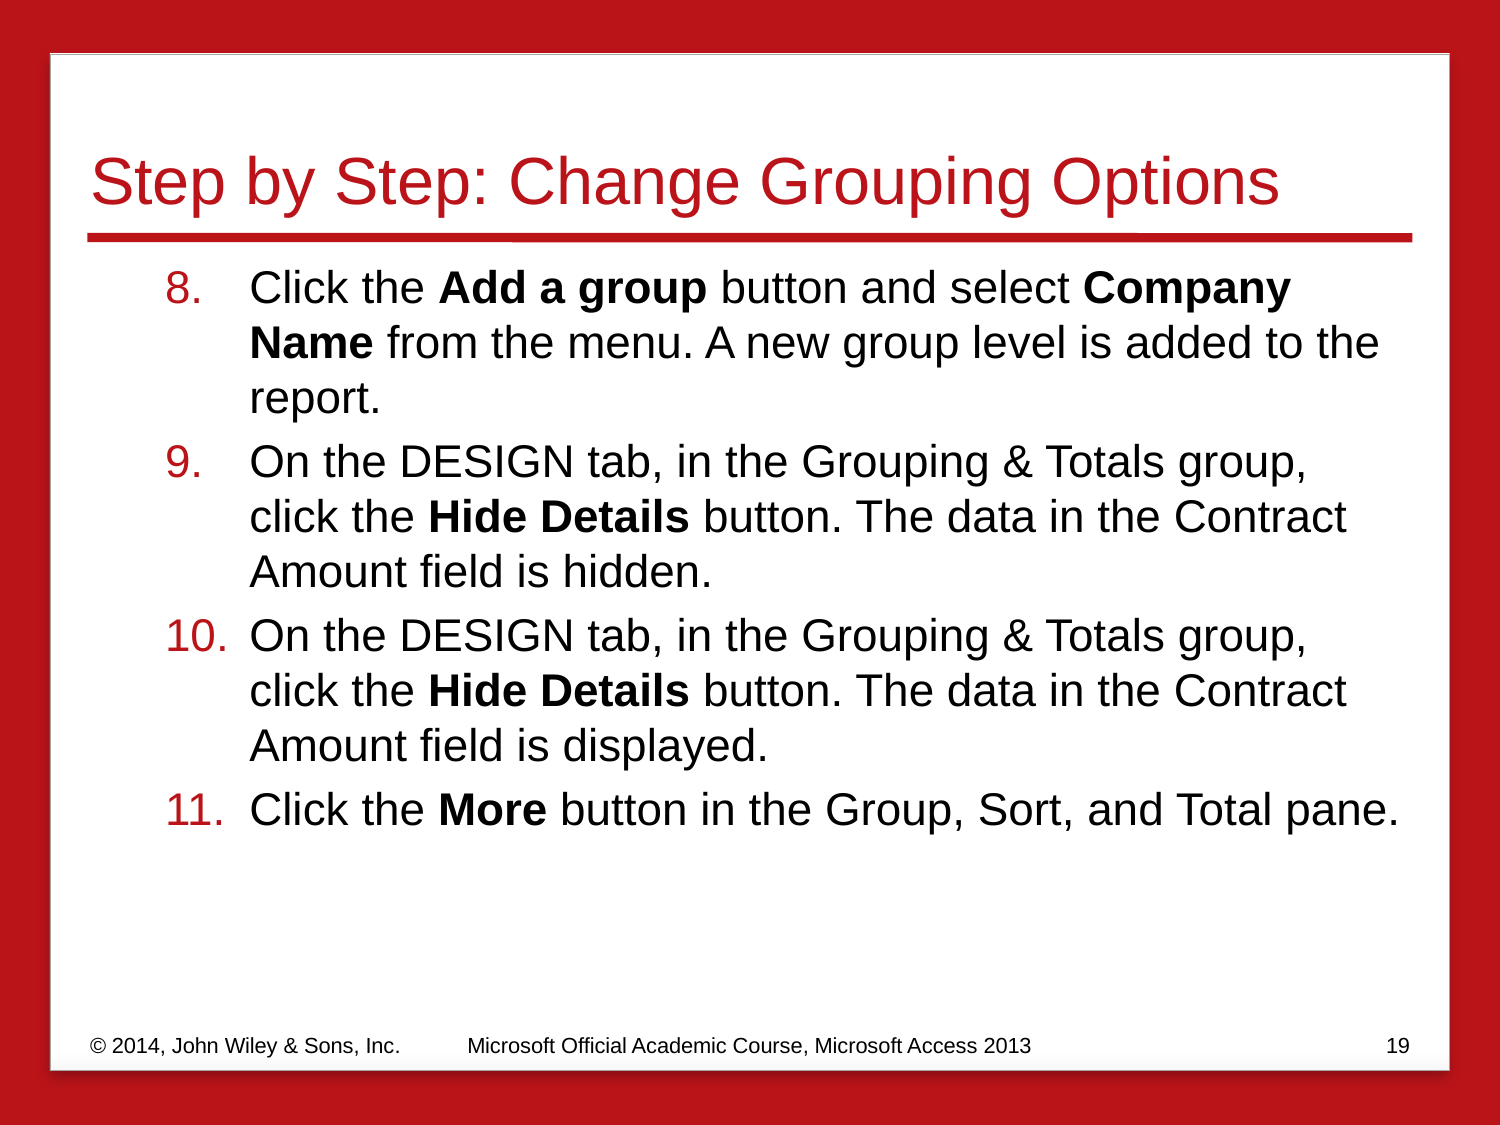

# Step by Step: Change Grouping Options
Click the Add a group button and select Company Name from the menu. A new group level is added to the report.
On the DESIGN tab, in the Grouping & Totals group, click the Hide Details button. The data in the Contract Amount field is hidden.
On the DESIGN tab, in the Grouping & Totals group, click the Hide Details button. The data in the Contract Amount field is displayed.
Click the More button in the Group, Sort, and Total pane.
© 2014, John Wiley & Sons, Inc.
Microsoft Official Academic Course, Microsoft Access 2013
19